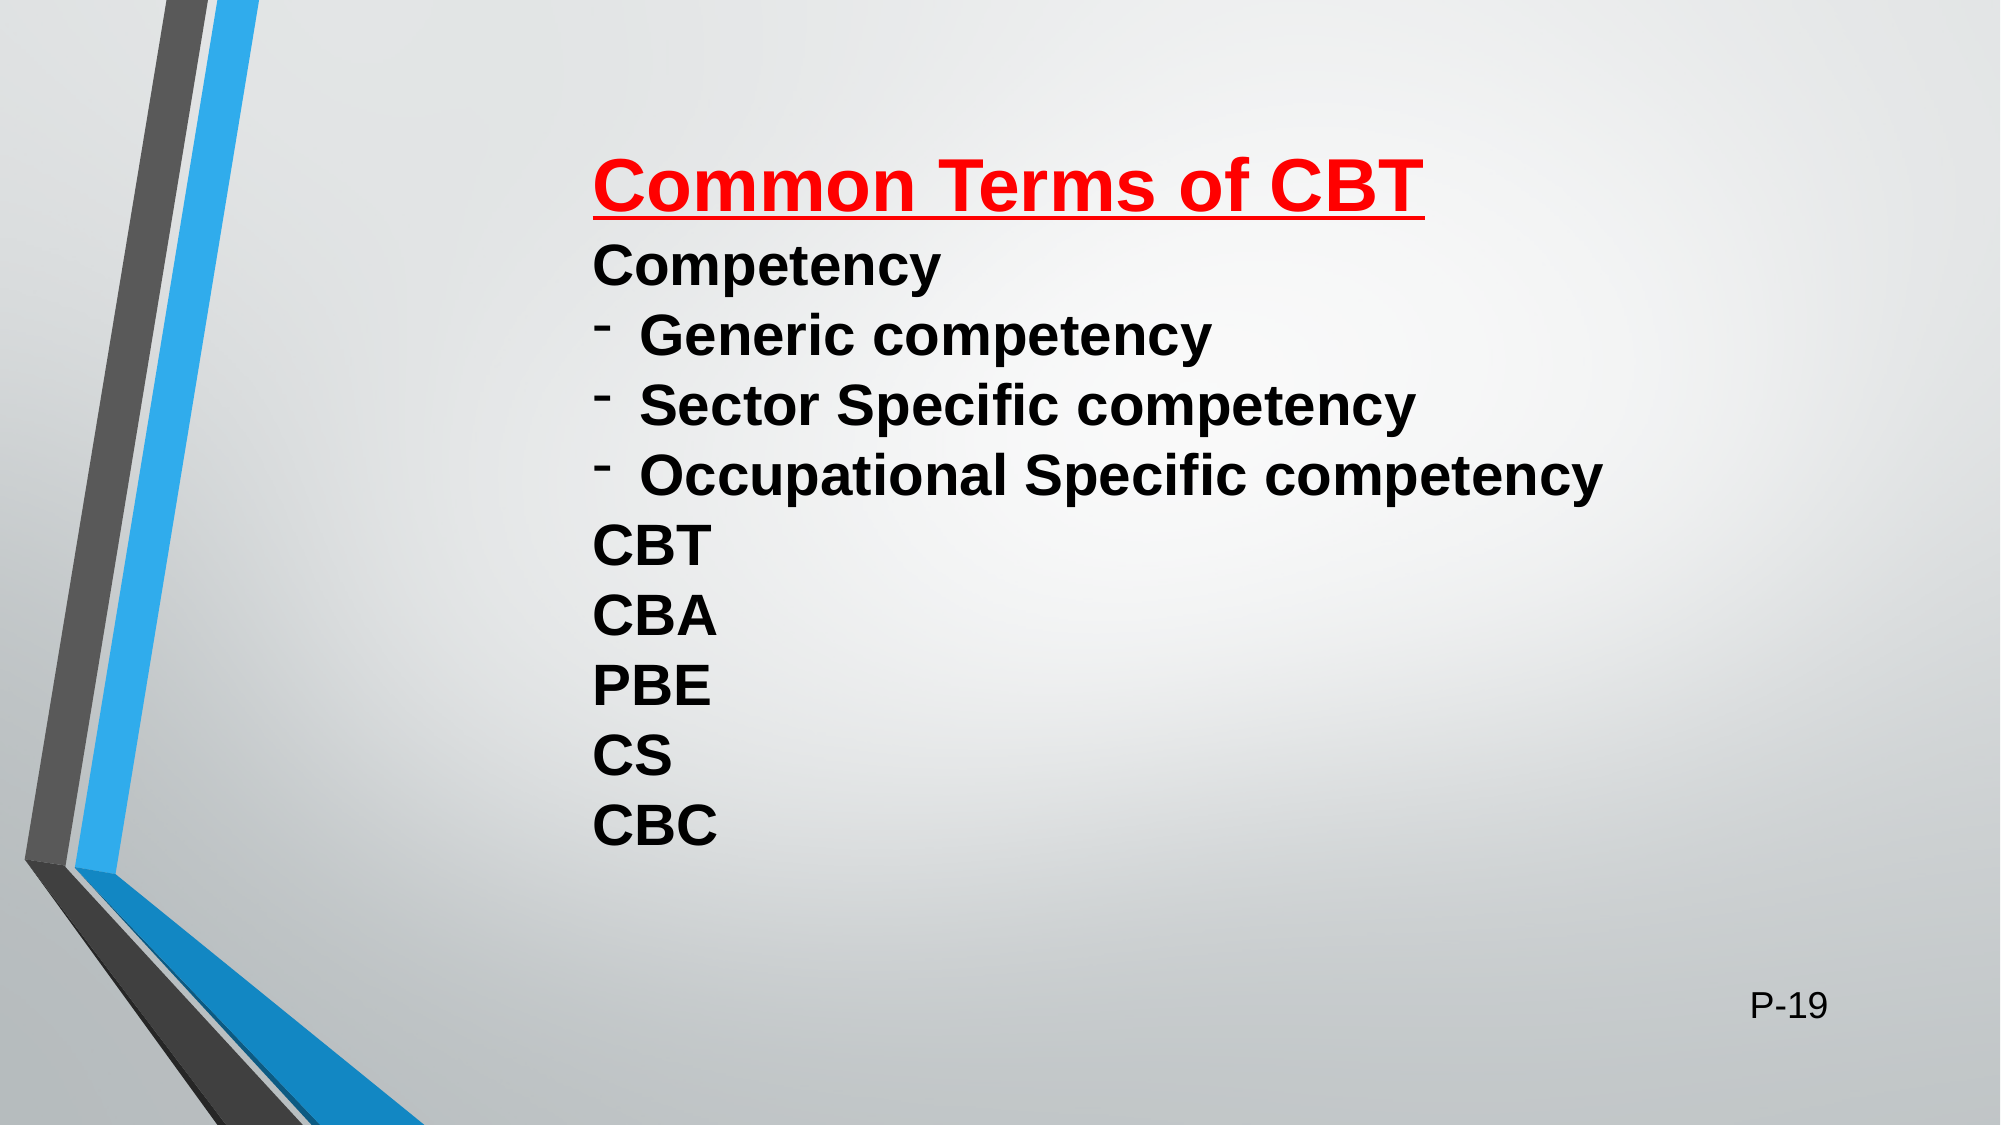

Common Terms of CBT
Competency
Generic competency
Sector Specific competency
Occupational Specific competency
CBT
CBA
PBE
CS
CBC

P-19